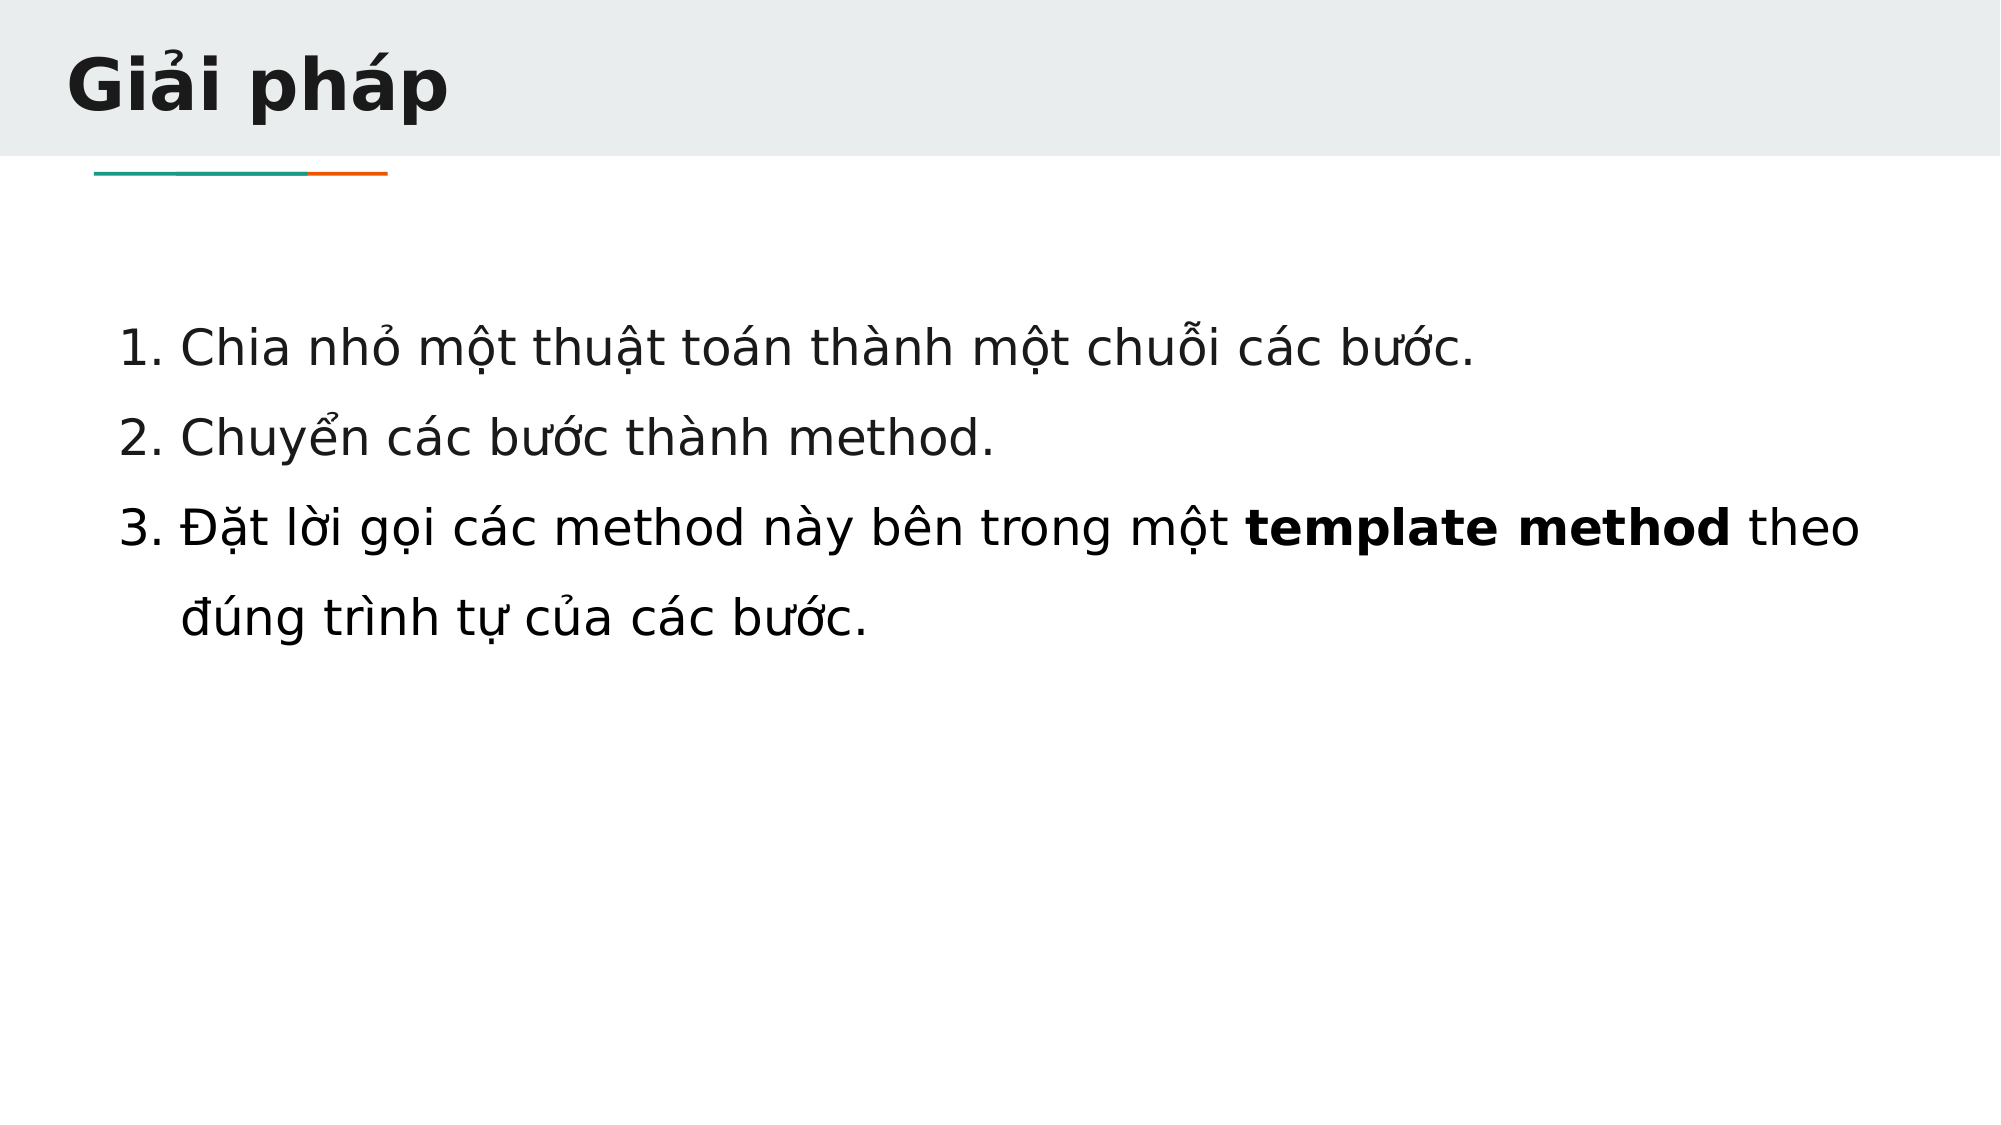

# Giải pháp
Chia nhỏ một thuật toán thành một chuỗi các bước.
Chuyển các bước thành method.
Đặt lời gọi các method này bên trong một template method theo đúng trình tự của các bước.